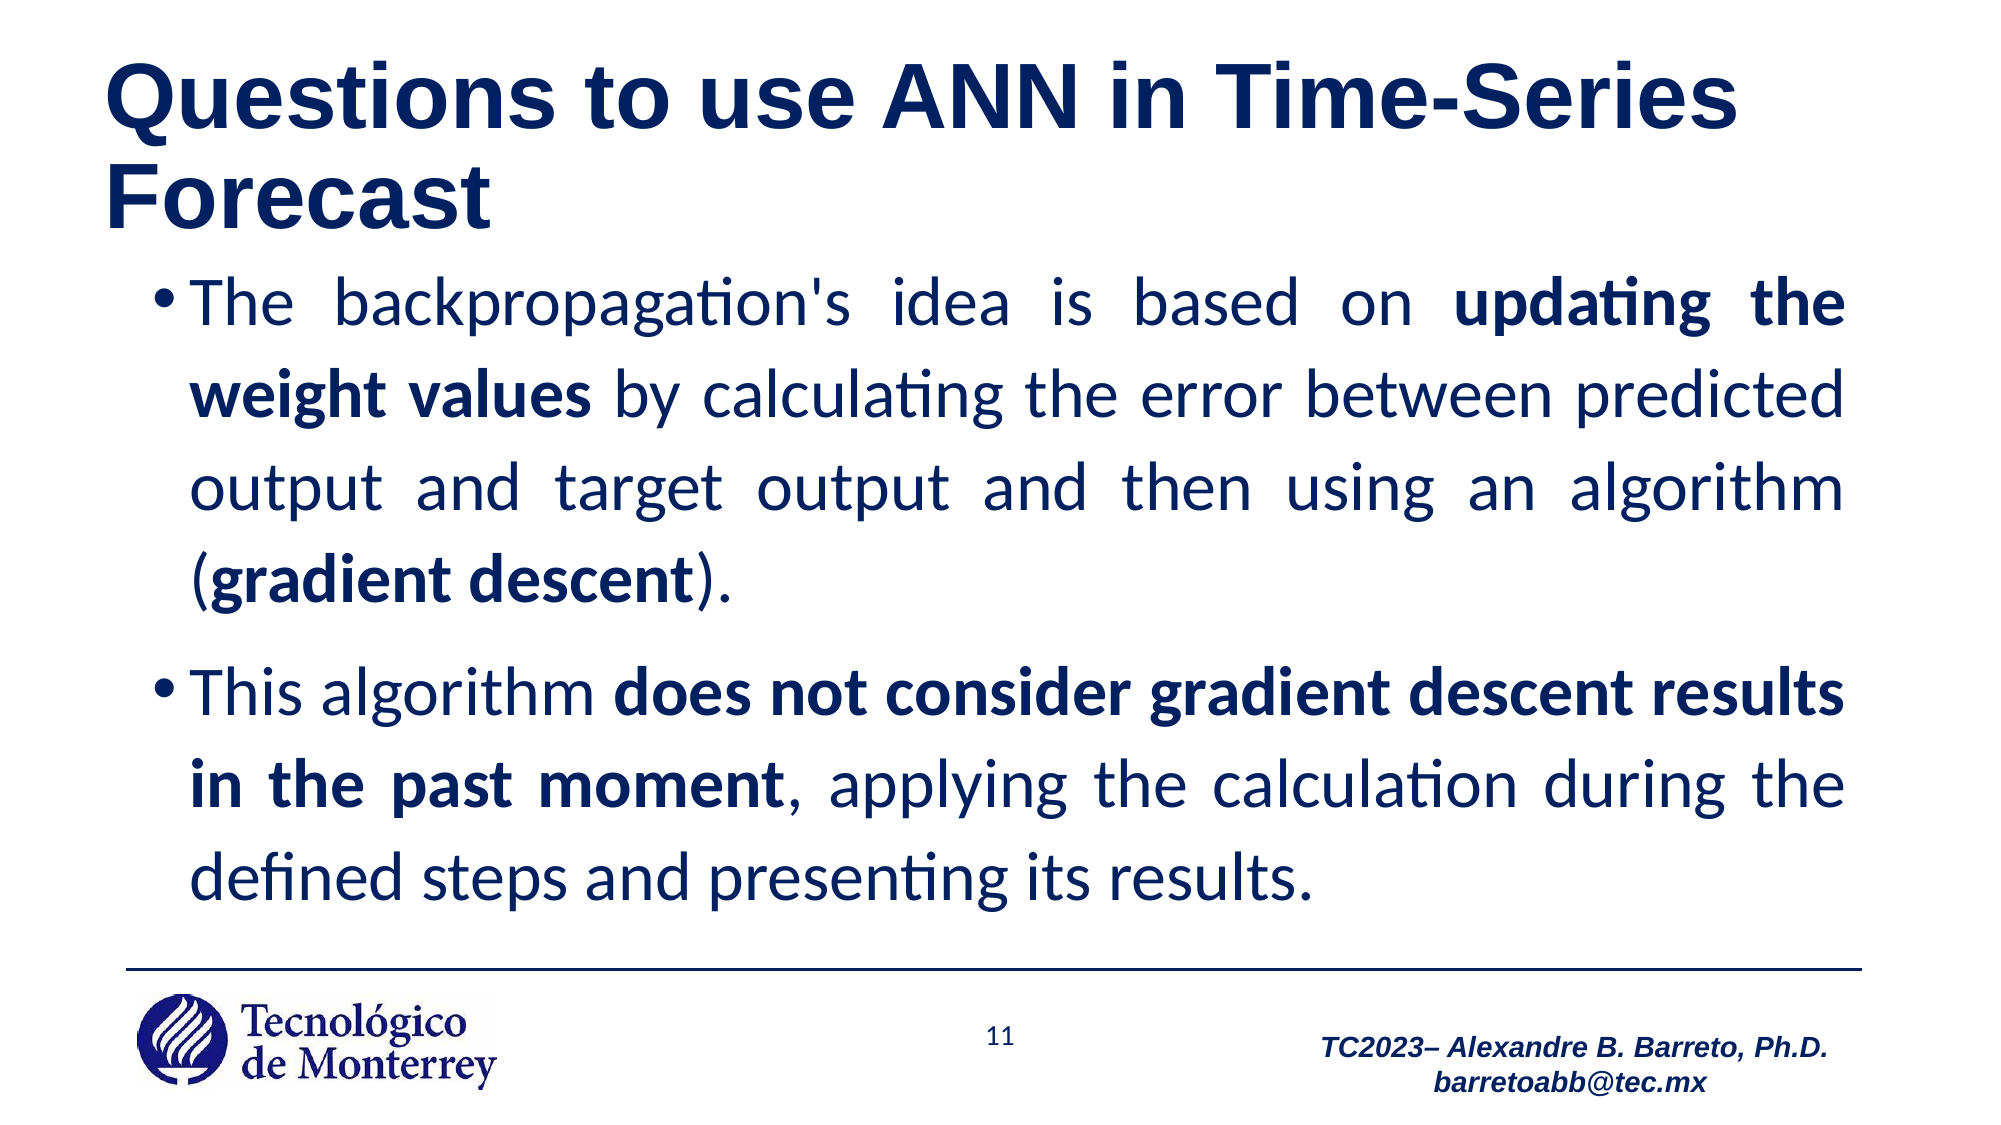

# Questions to use ANN in Time-Series Forecast
The backpropagation's idea is based on updating the weight values by calculating the error between predicted output and target output and then using an algorithm (gradient descent).
This algorithm does not consider gradient descent results in the past moment, applying the calculation during the defined steps and presenting its results.